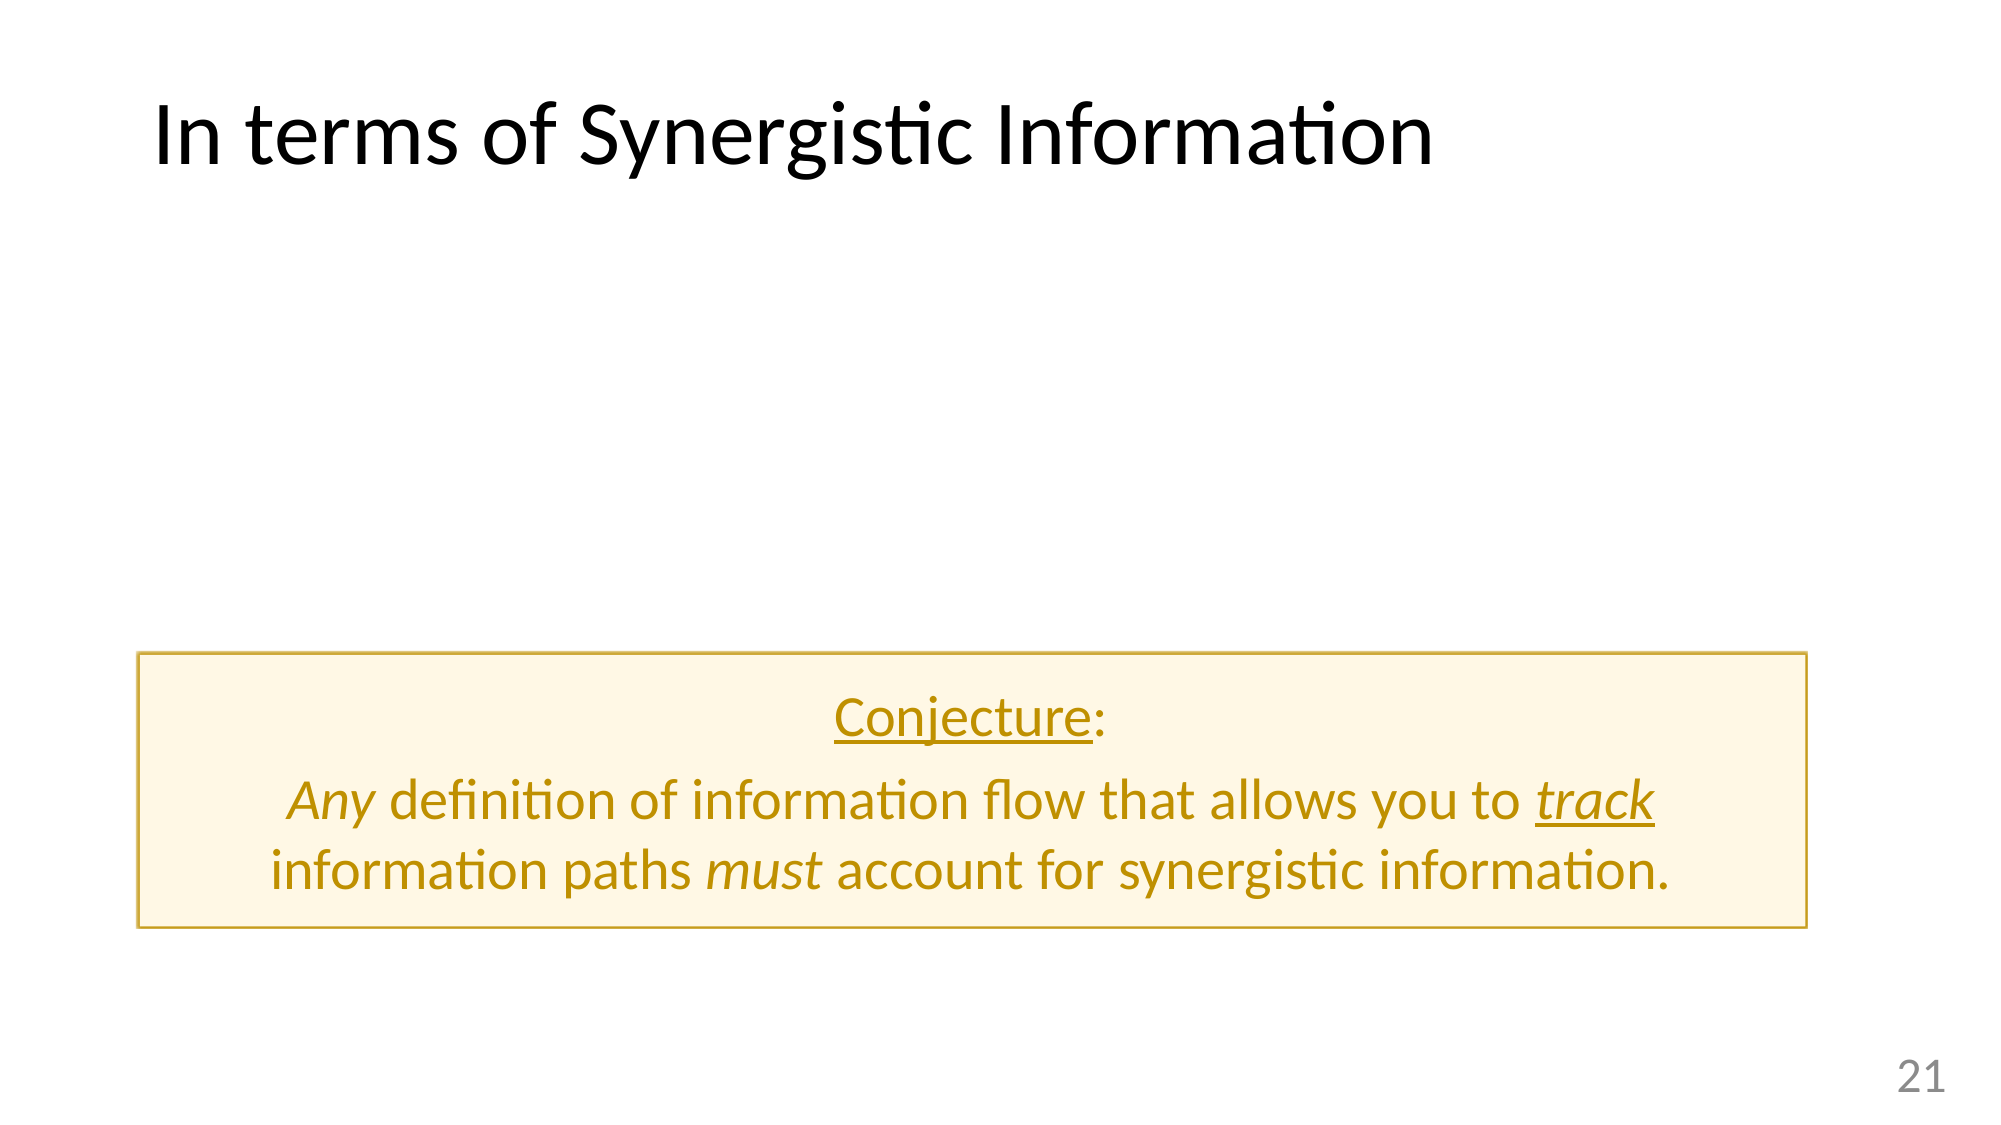

# In terms of Synergistic Information
Conjecture:
Any definition of information flow that allows you to track information paths must account for synergistic information.
21